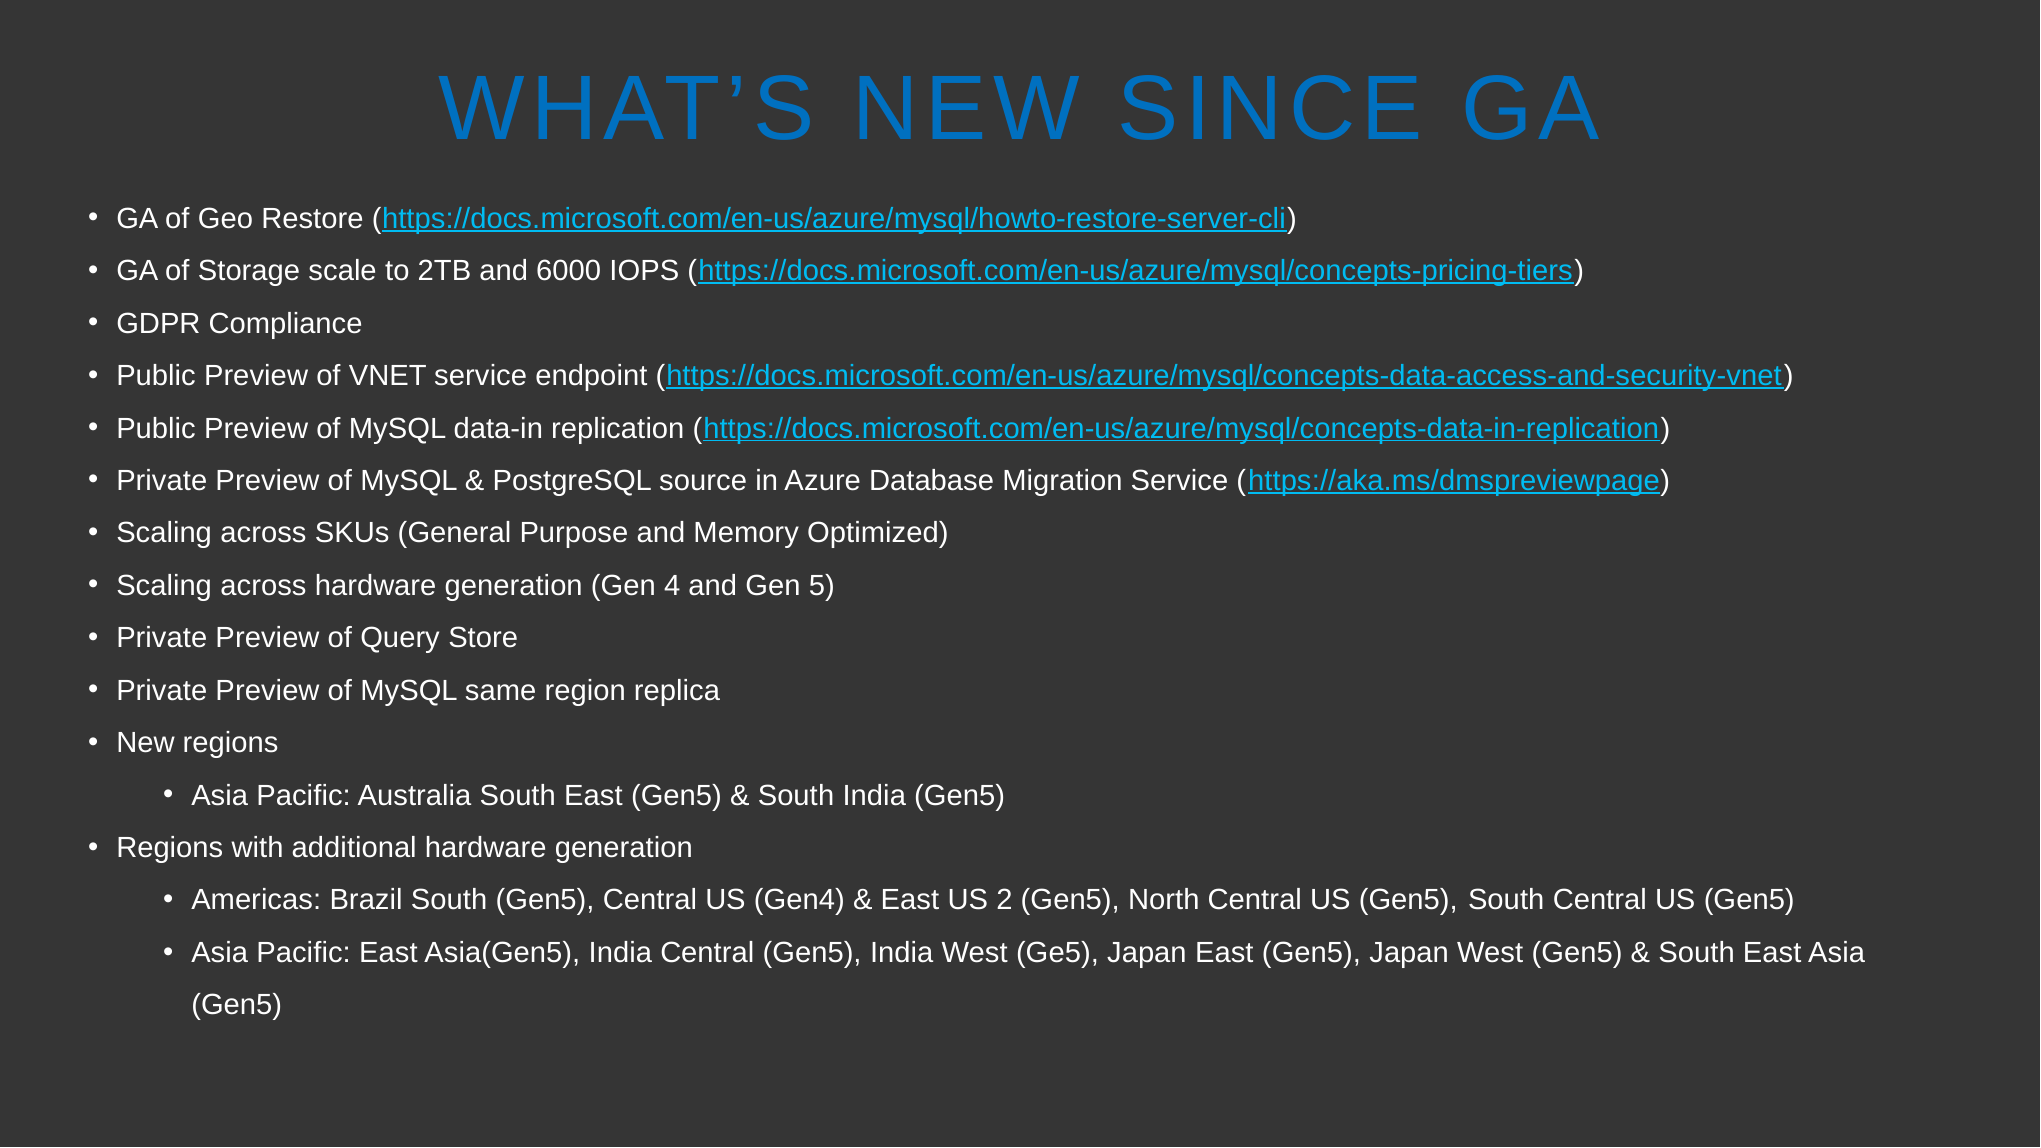

# What’s new since GA
GA of Geo Restore (https://docs.microsoft.com/en-us/azure/mysql/howto-restore-server-cli)
GA of Storage scale to 2TB and 6000 IOPS (https://docs.microsoft.com/en-us/azure/mysql/concepts-pricing-tiers)
GDPR Compliance
Public Preview of VNET service endpoint (https://docs.microsoft.com/en-us/azure/mysql/concepts-data-access-and-security-vnet)
Public Preview of MySQL data-in replication (https://docs.microsoft.com/en-us/azure/mysql/concepts-data-in-replication)
Private Preview of MySQL & PostgreSQL source in Azure Database Migration Service (https://aka.ms/dmspreviewpage)
Scaling across SKUs (General Purpose and Memory Optimized)
Scaling across hardware generation (Gen 4 and Gen 5)
Private Preview of Query Store
Private Preview of MySQL same region replica
New regions
Asia Pacific: Australia South East (Gen5) & South India (Gen5)
Regions with additional hardware generation
Americas: Brazil South (Gen5), Central US (Gen4) & East US 2 (Gen5), North Central US (Gen5), South Central US (Gen5)
Asia Pacific: East Asia(Gen5), India Central (Gen5), India West (Ge5), Japan East (Gen5), Japan West (Gen5) & South East Asia (Gen5)